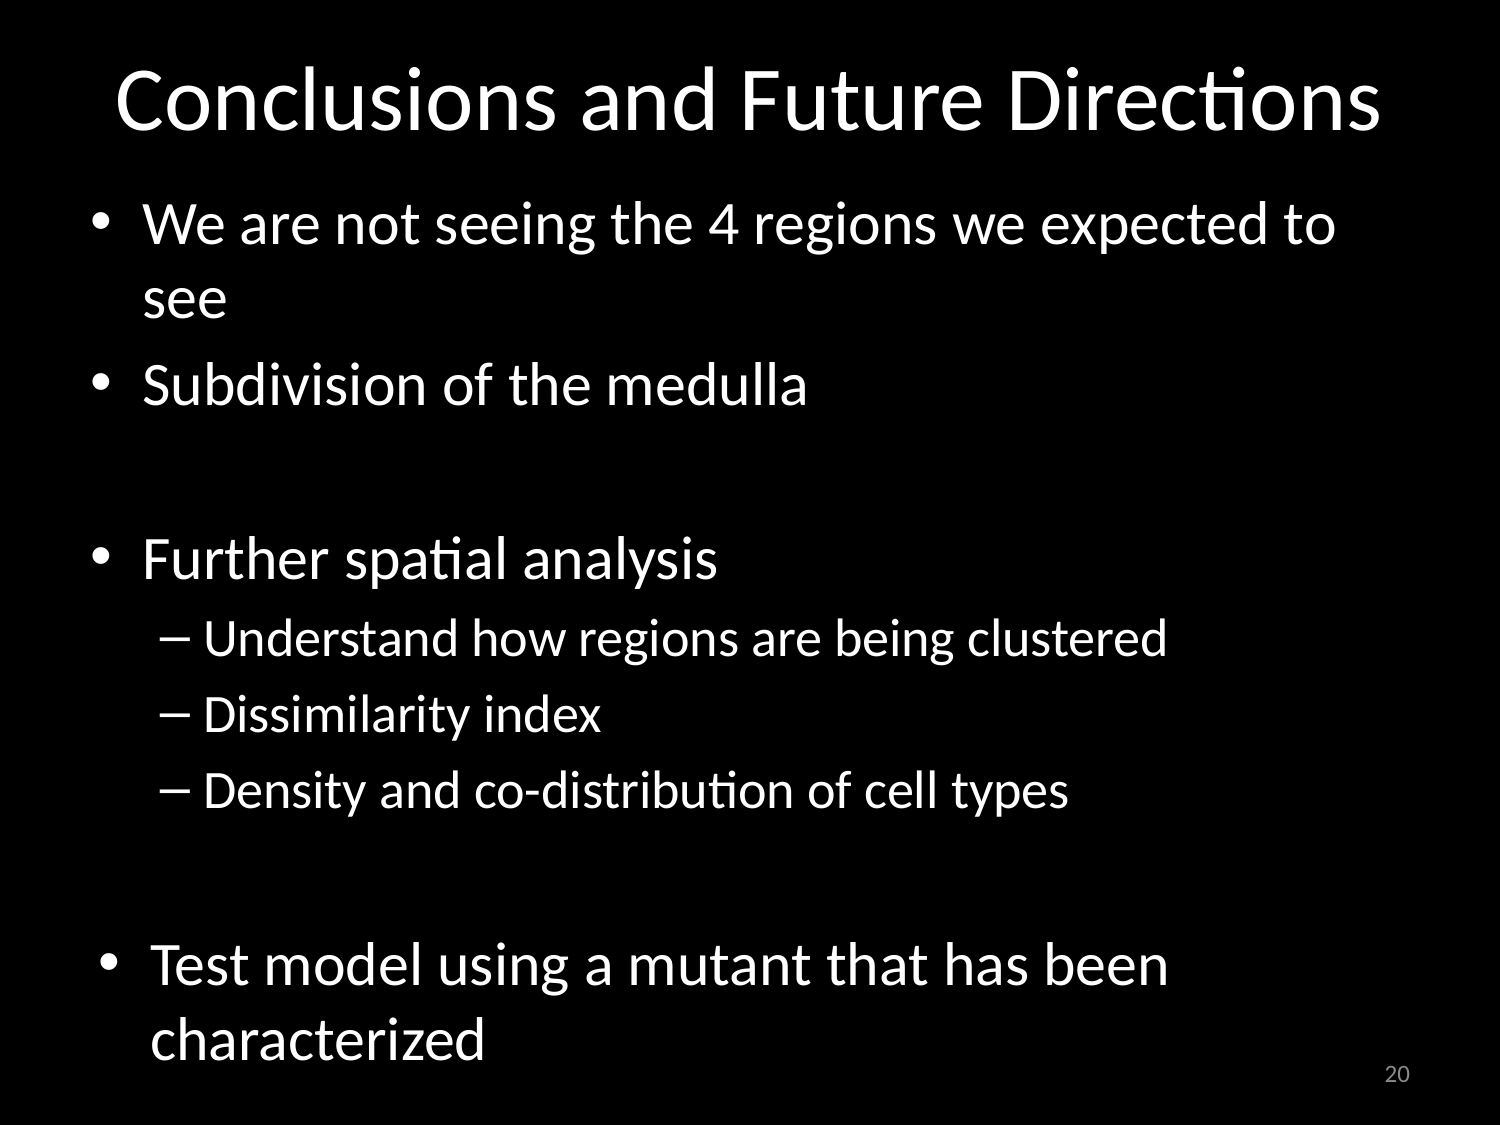

# Conclusions and Future Directions
We are not seeing the 4 regions we expected to see
Subdivision of the medulla

Further spatial analysis
Understand how regions are being clustered
Dissimilarity index
Density and co-distribution of cell types

Test model using a mutant that has been characterized

20